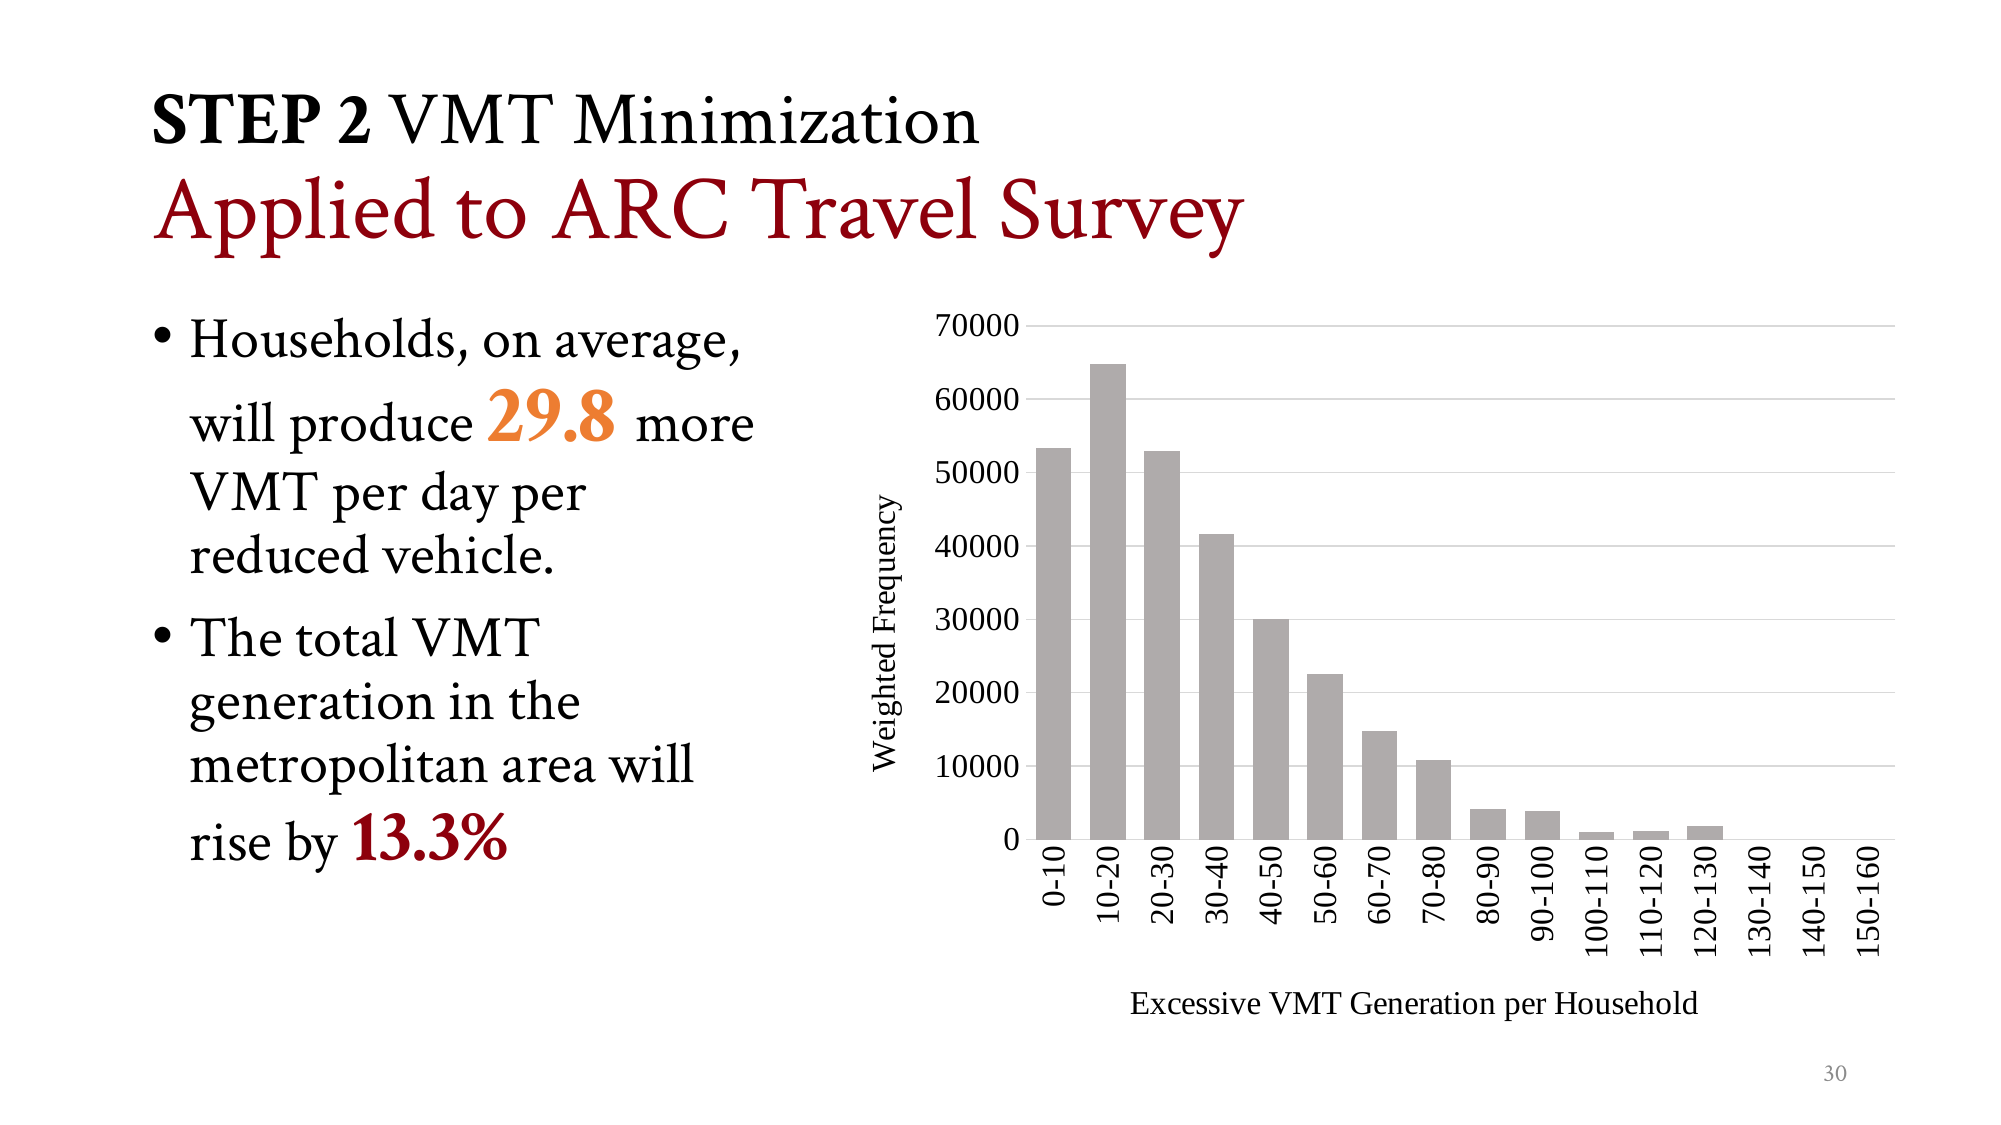

# STEP 2 VMT Minimization Applied to ARC Travel Survey

[unsupported chart]

Households, on average, will produce 29.8 more VMT per day per reduced vehicle.
The total VMT generation in the metropolitan area will rise by 13.3%
30